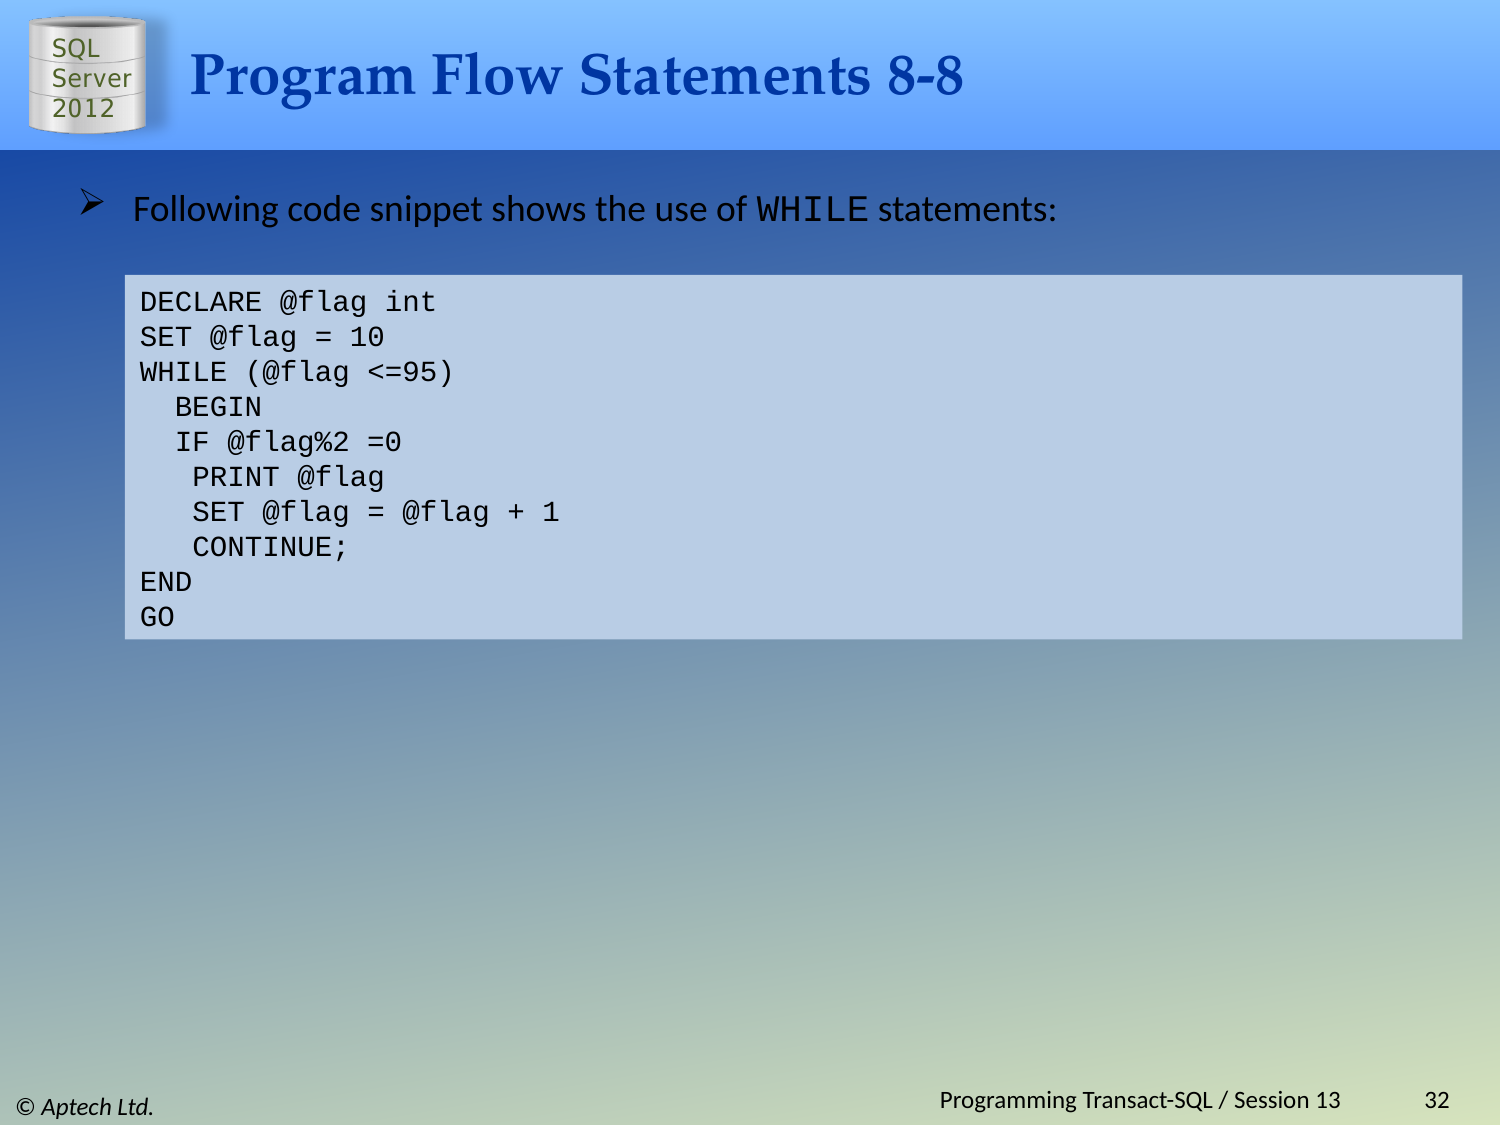

# Program Flow Statements 8-8
Following code snippet shows the use of WHILE statements:
DECLARE @flag int
SET @flag = 10
WHILE (@flag <=95)
  BEGIN
  IF @flag%2 =0
   PRINT @flag
   SET @flag = @flag + 1
   CONTINUE;
END
GO
Programming Transact-SQL / Session 13
32